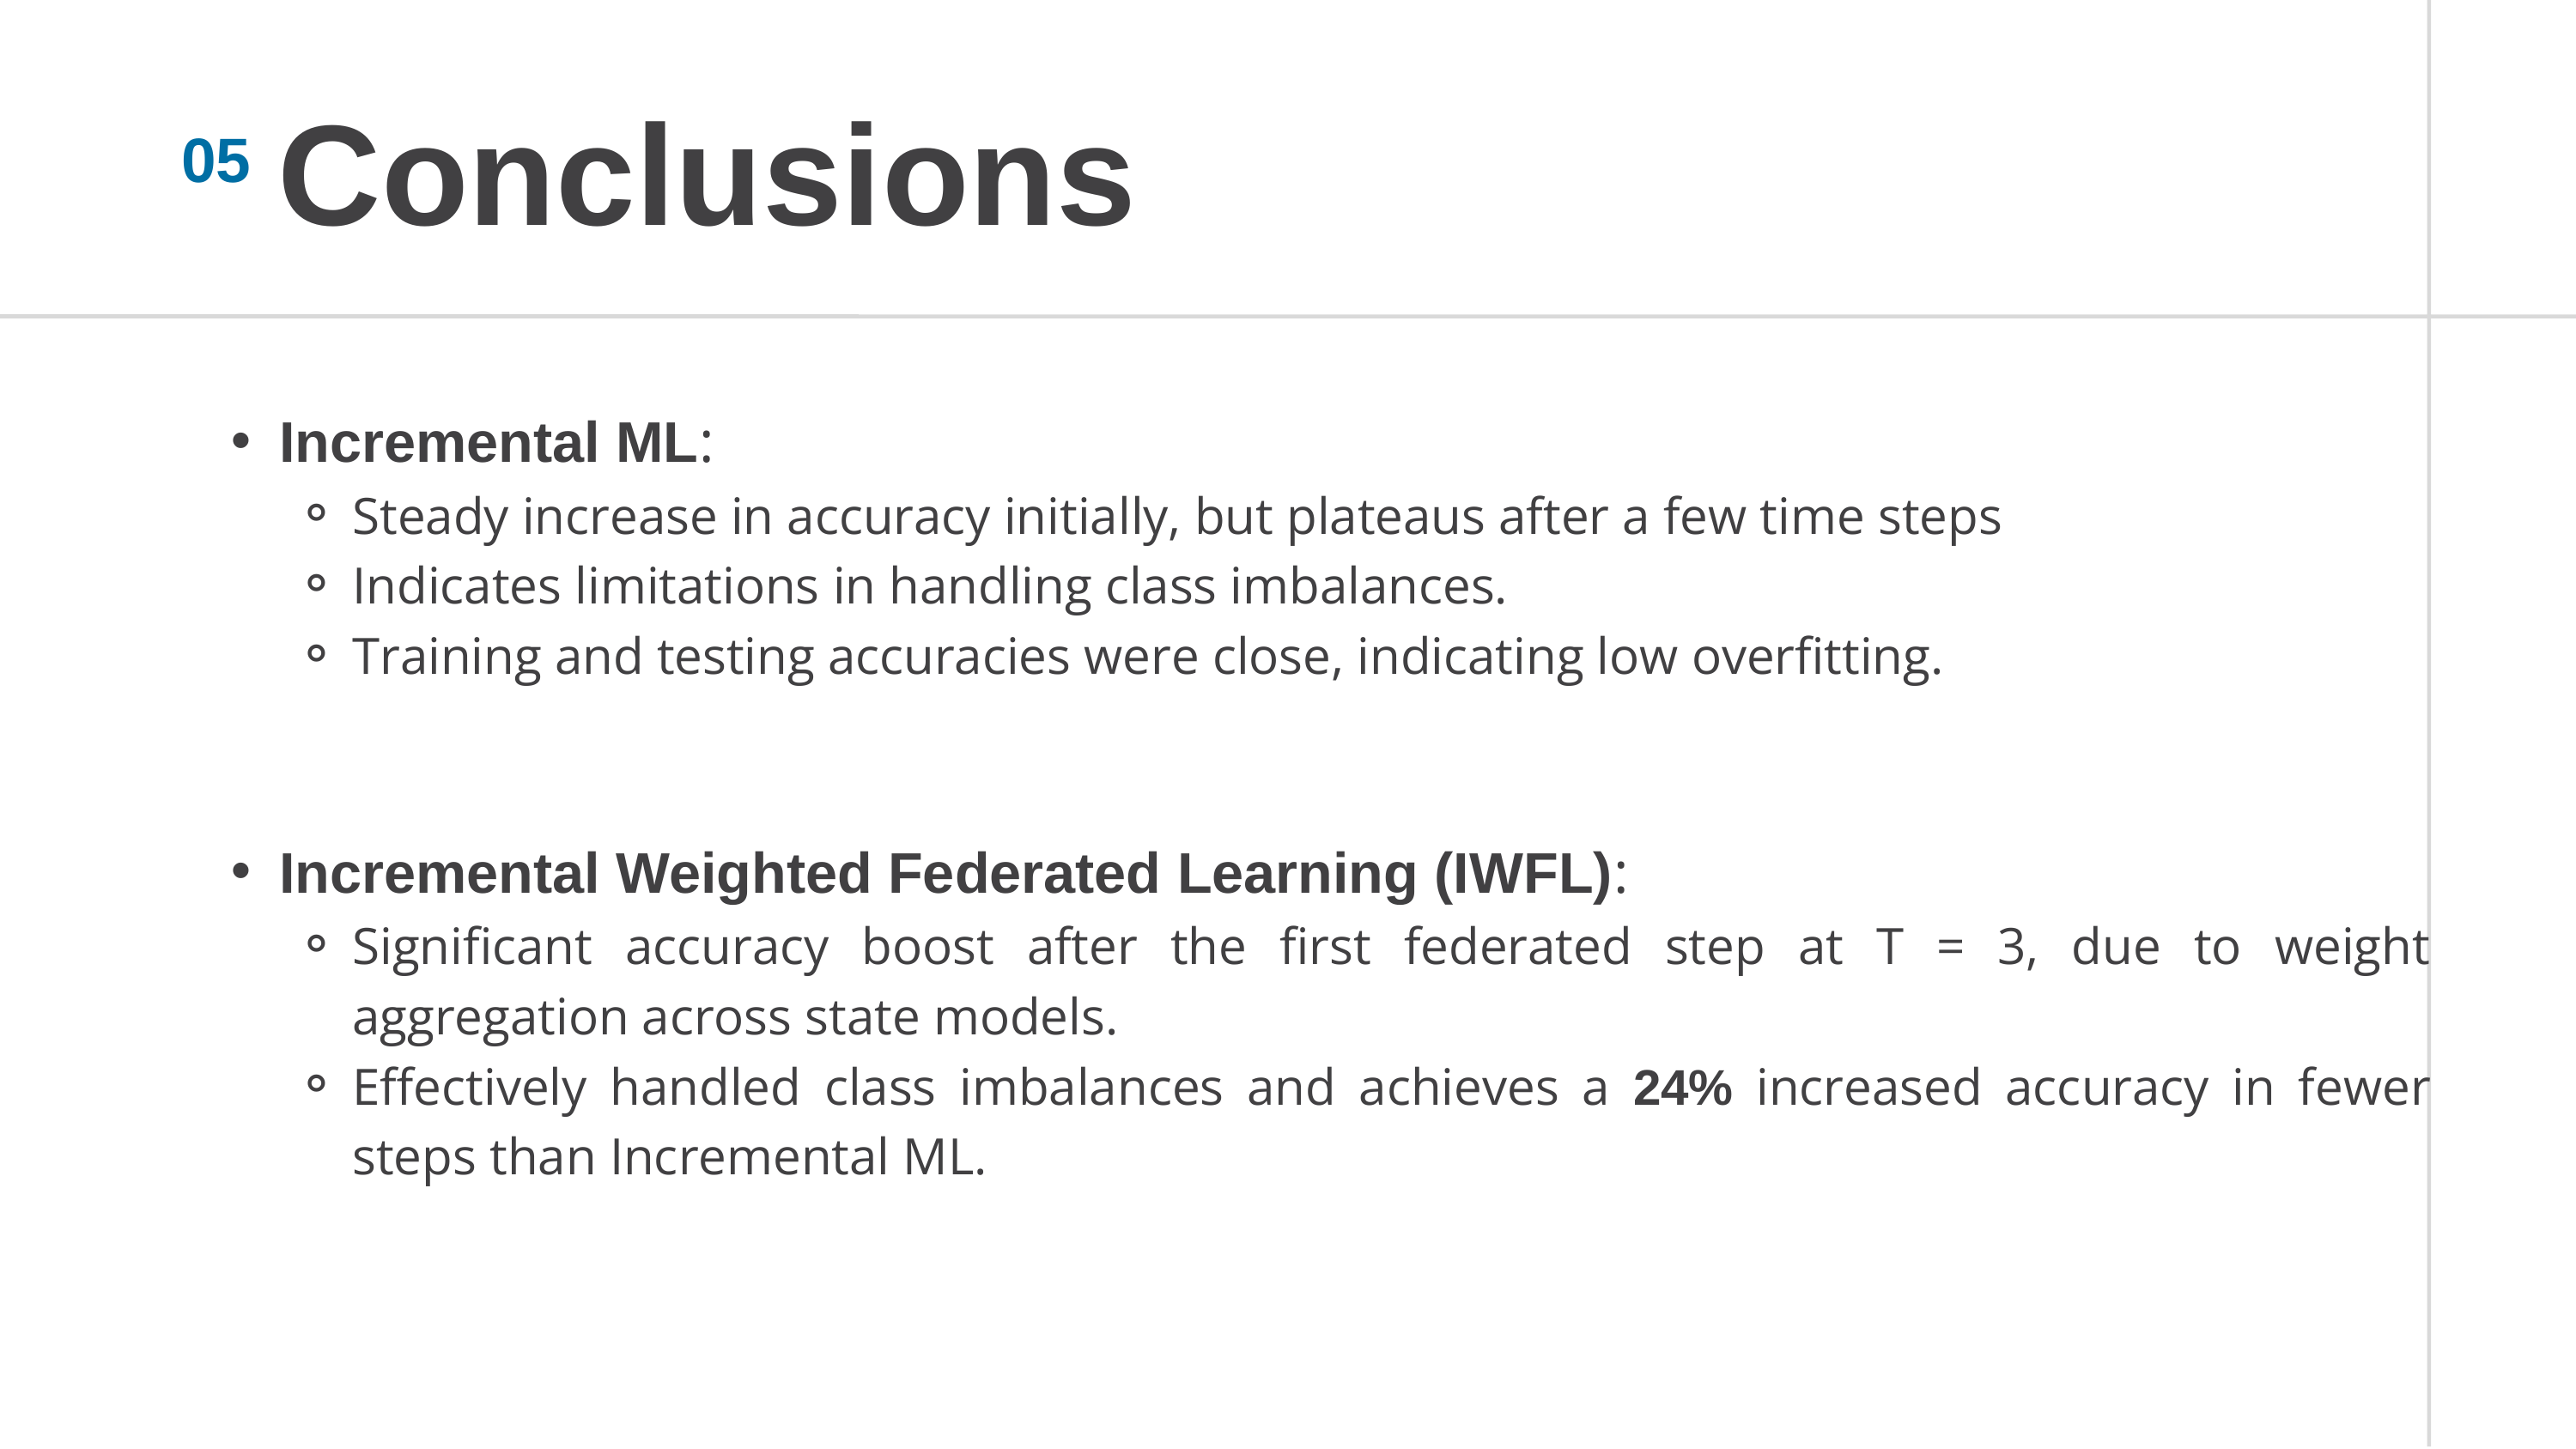

05
Conclusions

Incremental ML:
Steady increase in accuracy initially, but plateaus after a few time steps
Indicates limitations in handling class imbalances.
Training and testing accuracies were close, indicating low overfitting.

Incremental Weighted Federated Learning (IWFL):
Significant accuracy boost after the first federated step at T = 3, due to weight aggregation across state models.
Effectively handled class imbalances and achieves a 24% increased accuracy in fewer steps than Incremental ML.